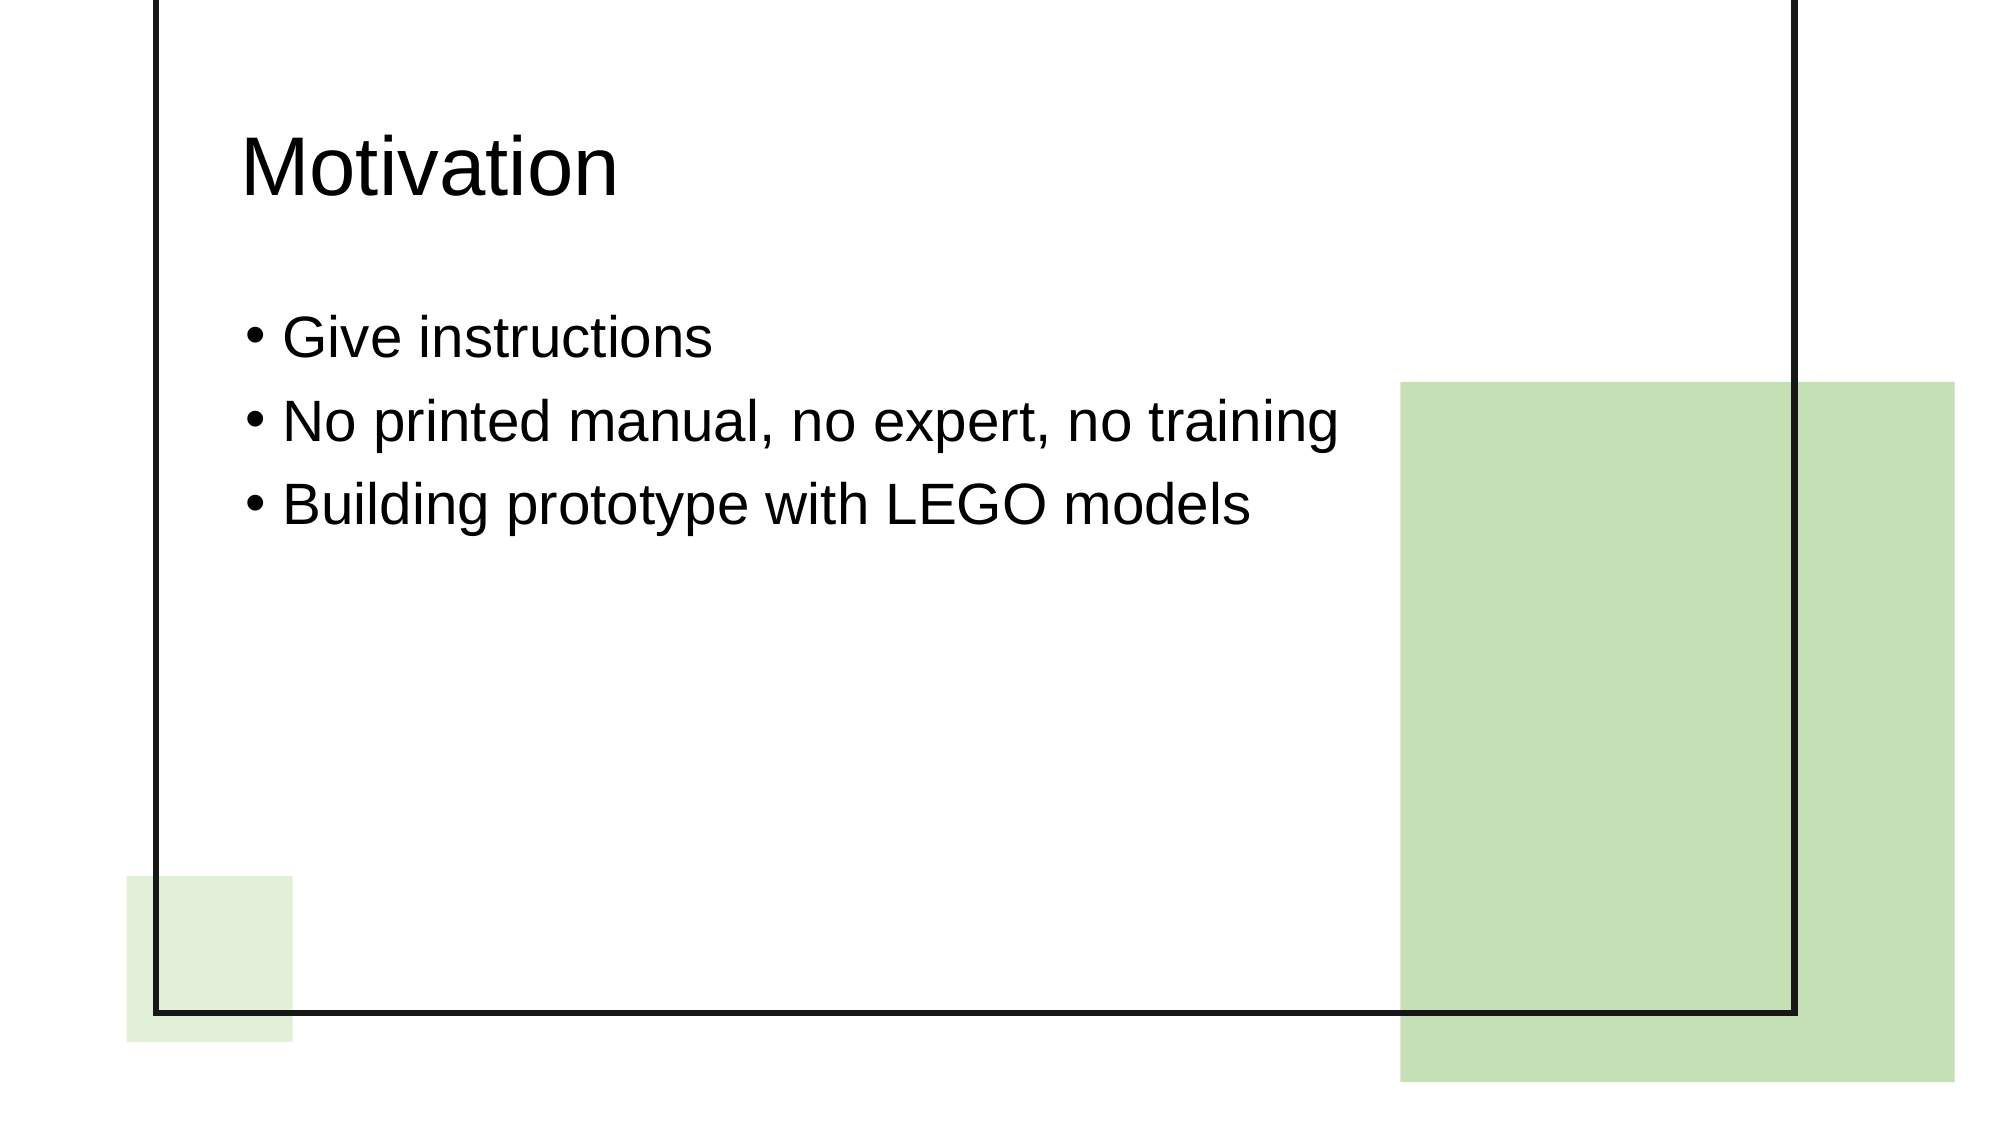

Motivation
Give instructions
No printed manual, no expert, no training
Building prototype with LEGO models